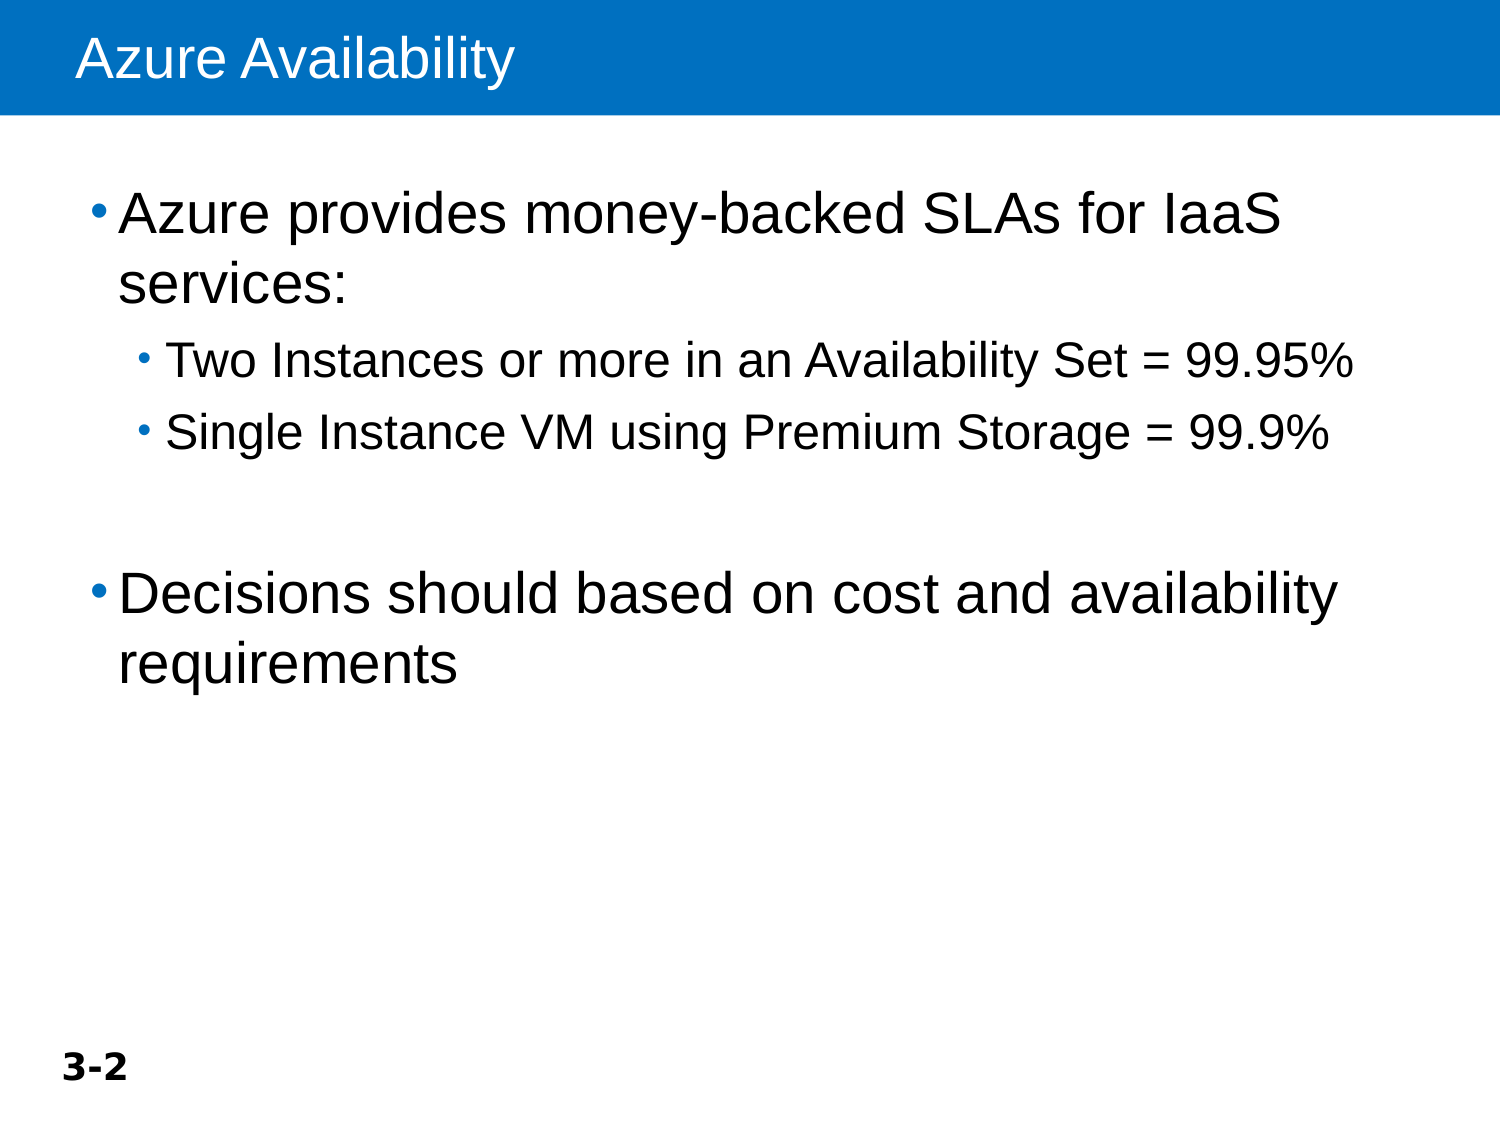

# Azure Availability
Azure provides money-backed SLAs for IaaS services:
Two Instances or more in an Availability Set = 99.95%
Single Instance VM using Premium Storage = 99.9%

Decisions should based on cost and availability requirements

3-2